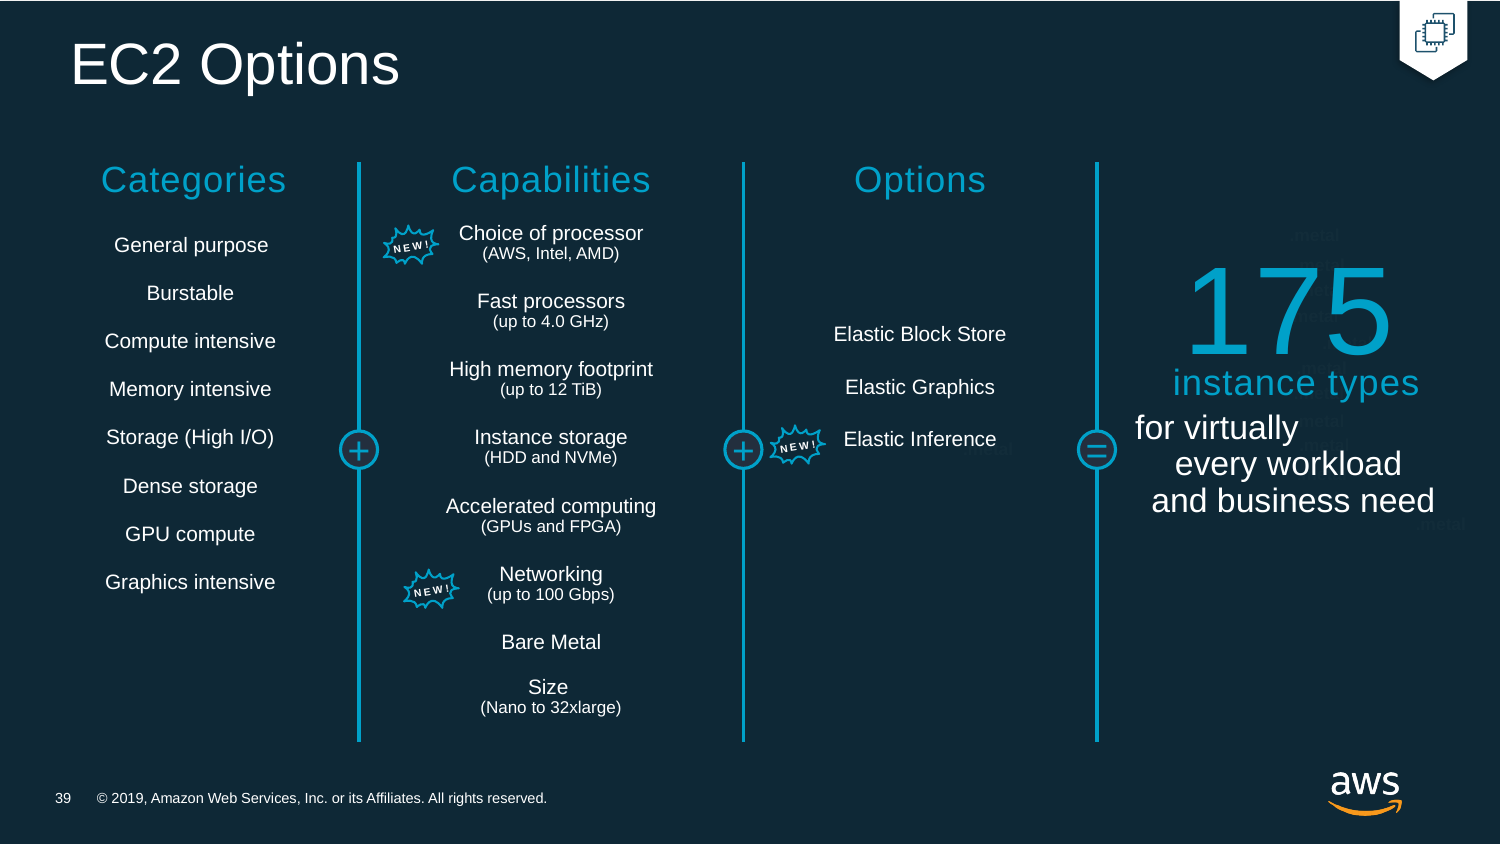

# EC2 Options
Categories
Capabilities
Options
+
+
=

.metal
.metal
.metal
.metal
.metal
.metal
.metal
.metal
.metal
.metal
.metal
.metal
.metal
Choice of processor
(AWS, Intel, AMD)
Fast processors
(up to 4.0 GHz)
High memory footprint
(up to 12 TiB)
Instance storage
(HDD and NVMe)
Accelerated computing
(GPUs and FPGA)
Networking
(up to 100 Gbps)

NEW!
General purpose
Burstable
Compute intensive
Memory intensive
Storage (High I/O)
Dense storage
GPU compute
Graphics intensive
175
instance types
Elastic Block Store
Elastic Graphics
Elastic Inference

for virtually                 every workload
and business need

NEW!

NEW!
Bare Metal

Size
(Nano to 32xlarge)